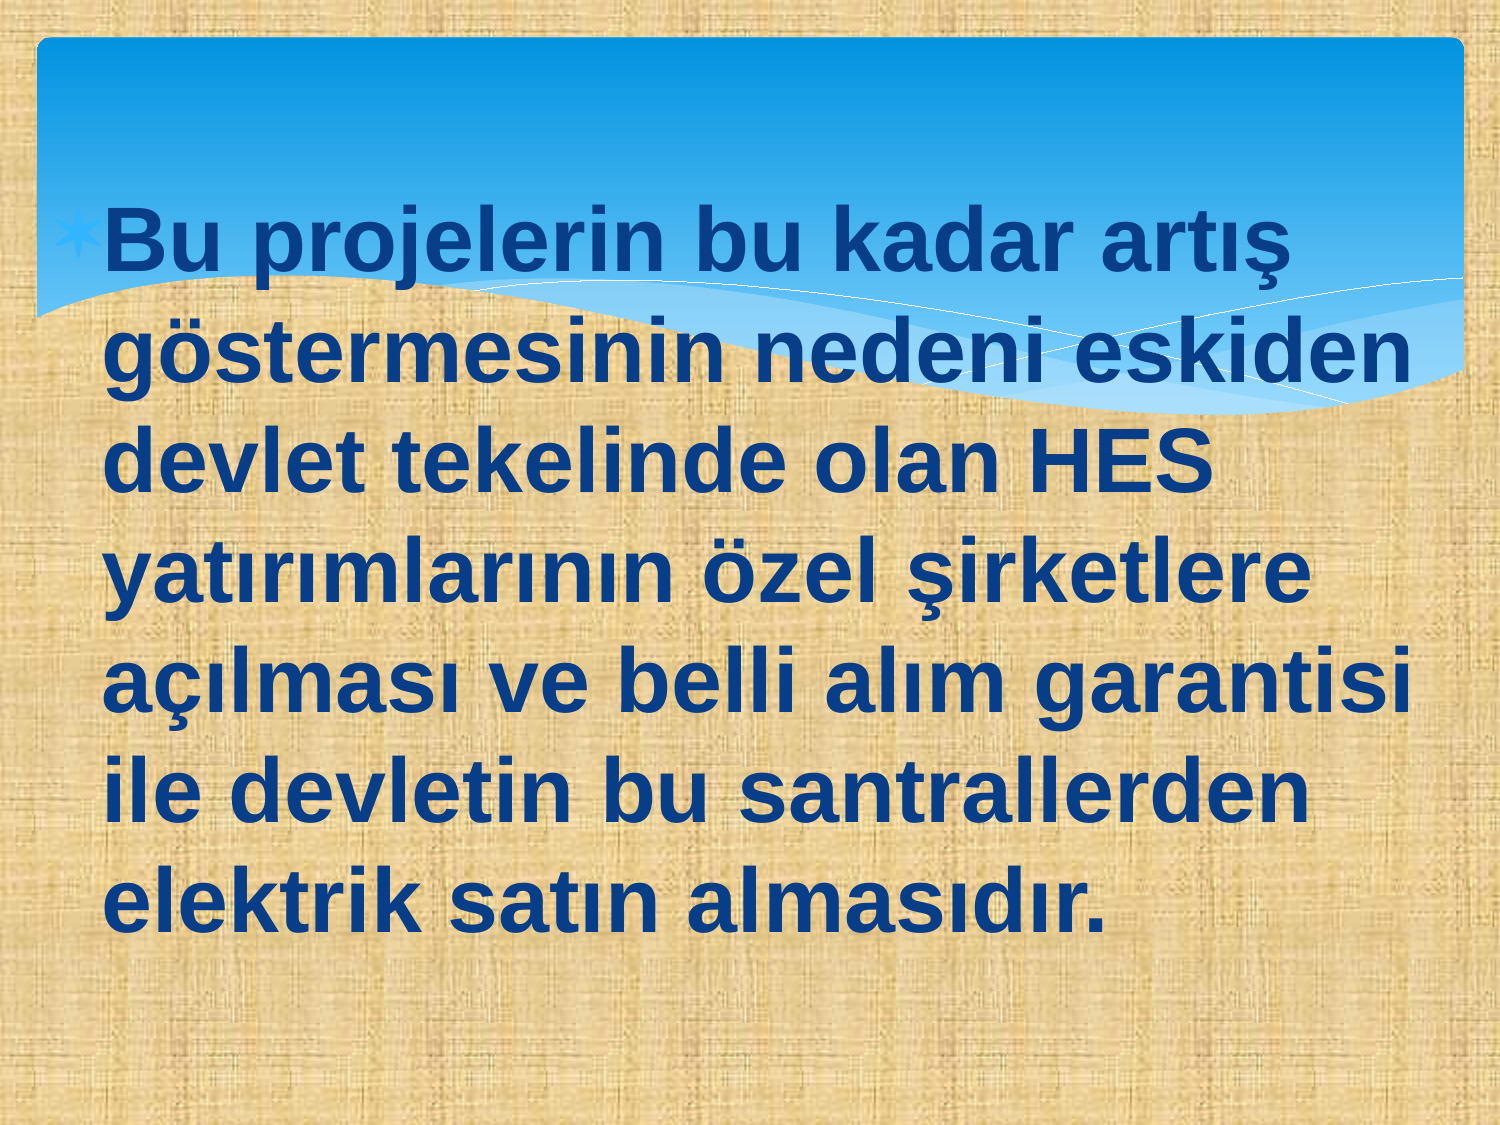

Bu projelerin bu kadar artış göstermesinin nedeni eskiden devlet tekelinde olan HES yatırımlarının özel şirketlere açılması ve belli alım garantisi ile devletin bu santrallerden elektrik satın almasıdır.